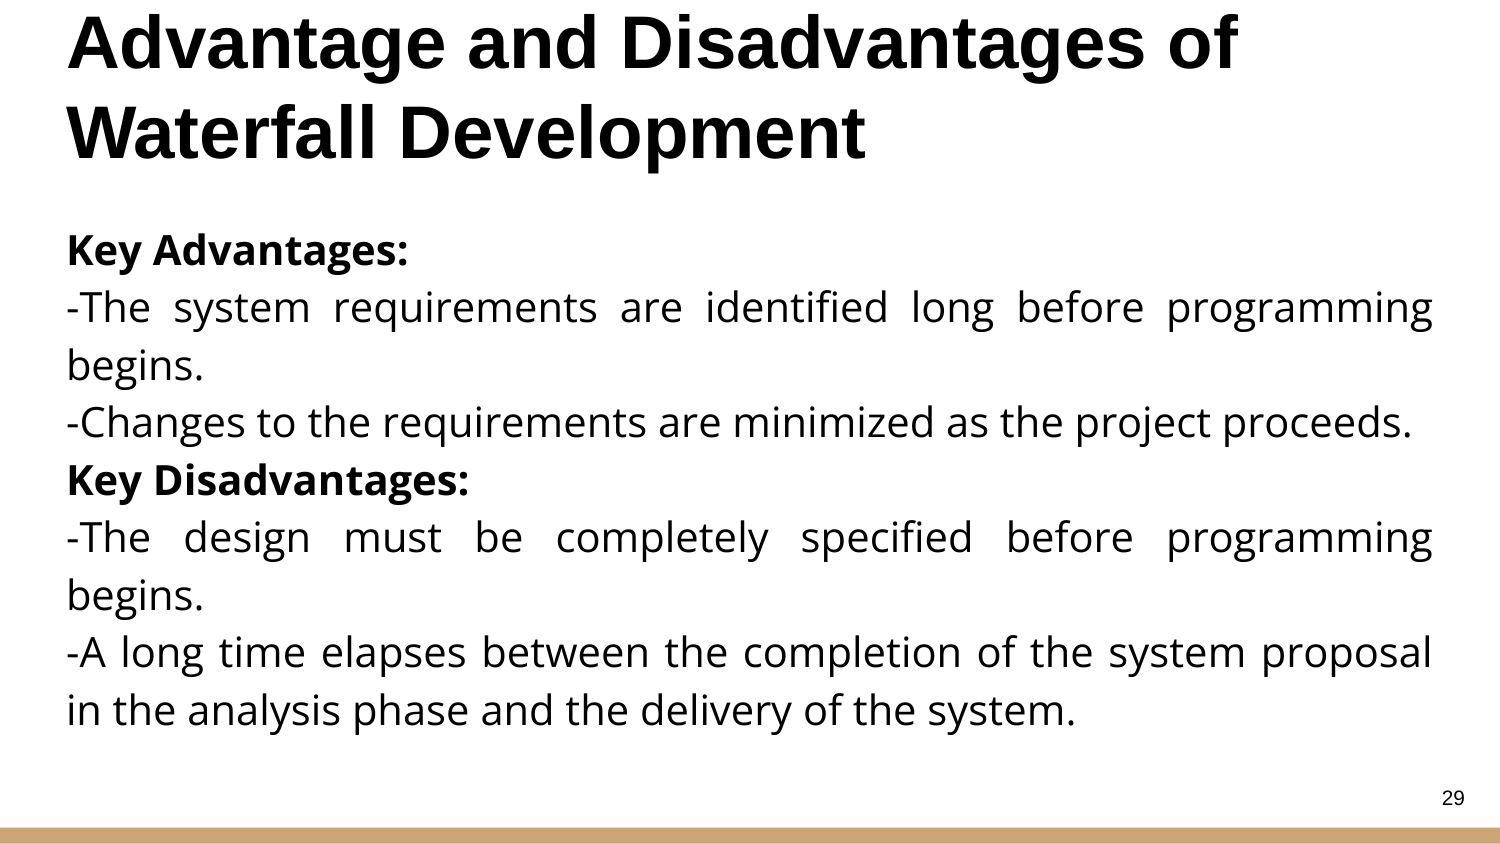

# Advantage and Disadvantages of Waterfall Development
Key Advantages:
-The system requirements are identified long before programming begins.
-Changes to the requirements are minimized as the project proceeds.
Key Disadvantages:
-The design must be completely specified before programming begins.
-A long time elapses between the completion of the system proposal in the analysis phase and the delivery of the system.

29